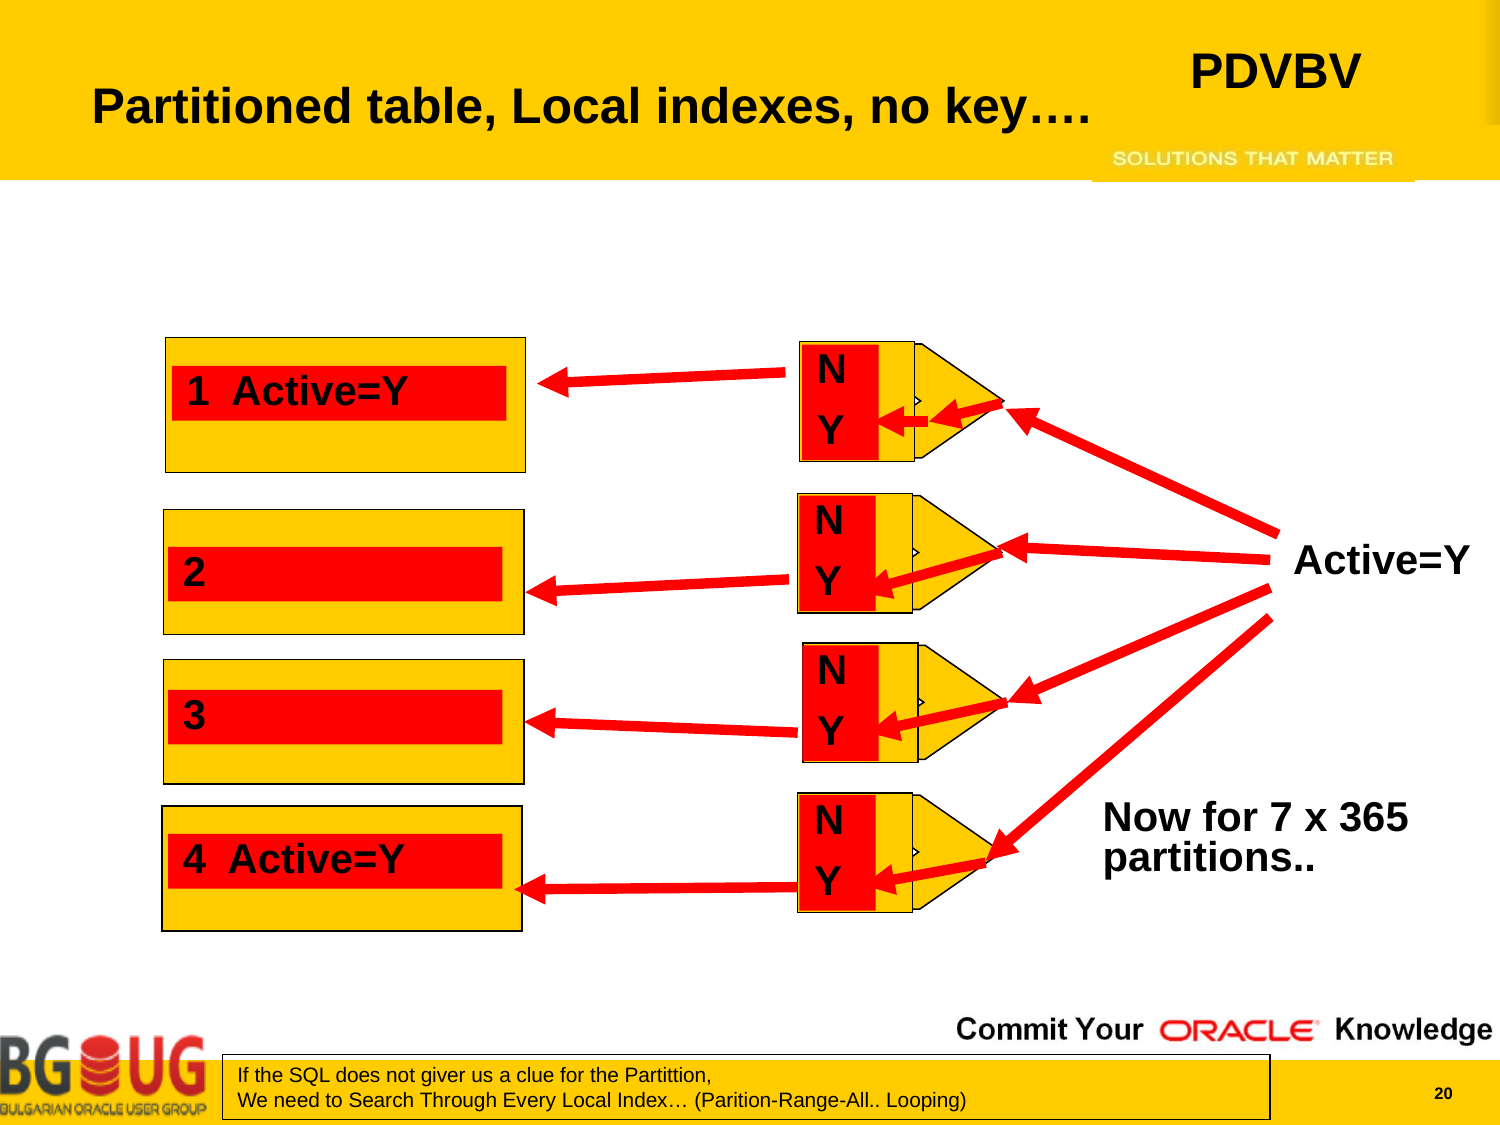

# Partitioned table, Local indexes, no key….

N
Y
1  Active=Y

N
Y

Active=Y
2

N
Y

3
Now for 7 x 365 partitions..

N
Y

4  Active=Y
If the SQL does not giver us a clue for the Partittion,
We need to Search Through Every Local Index… (Parition-Range-All.. Looping)
20